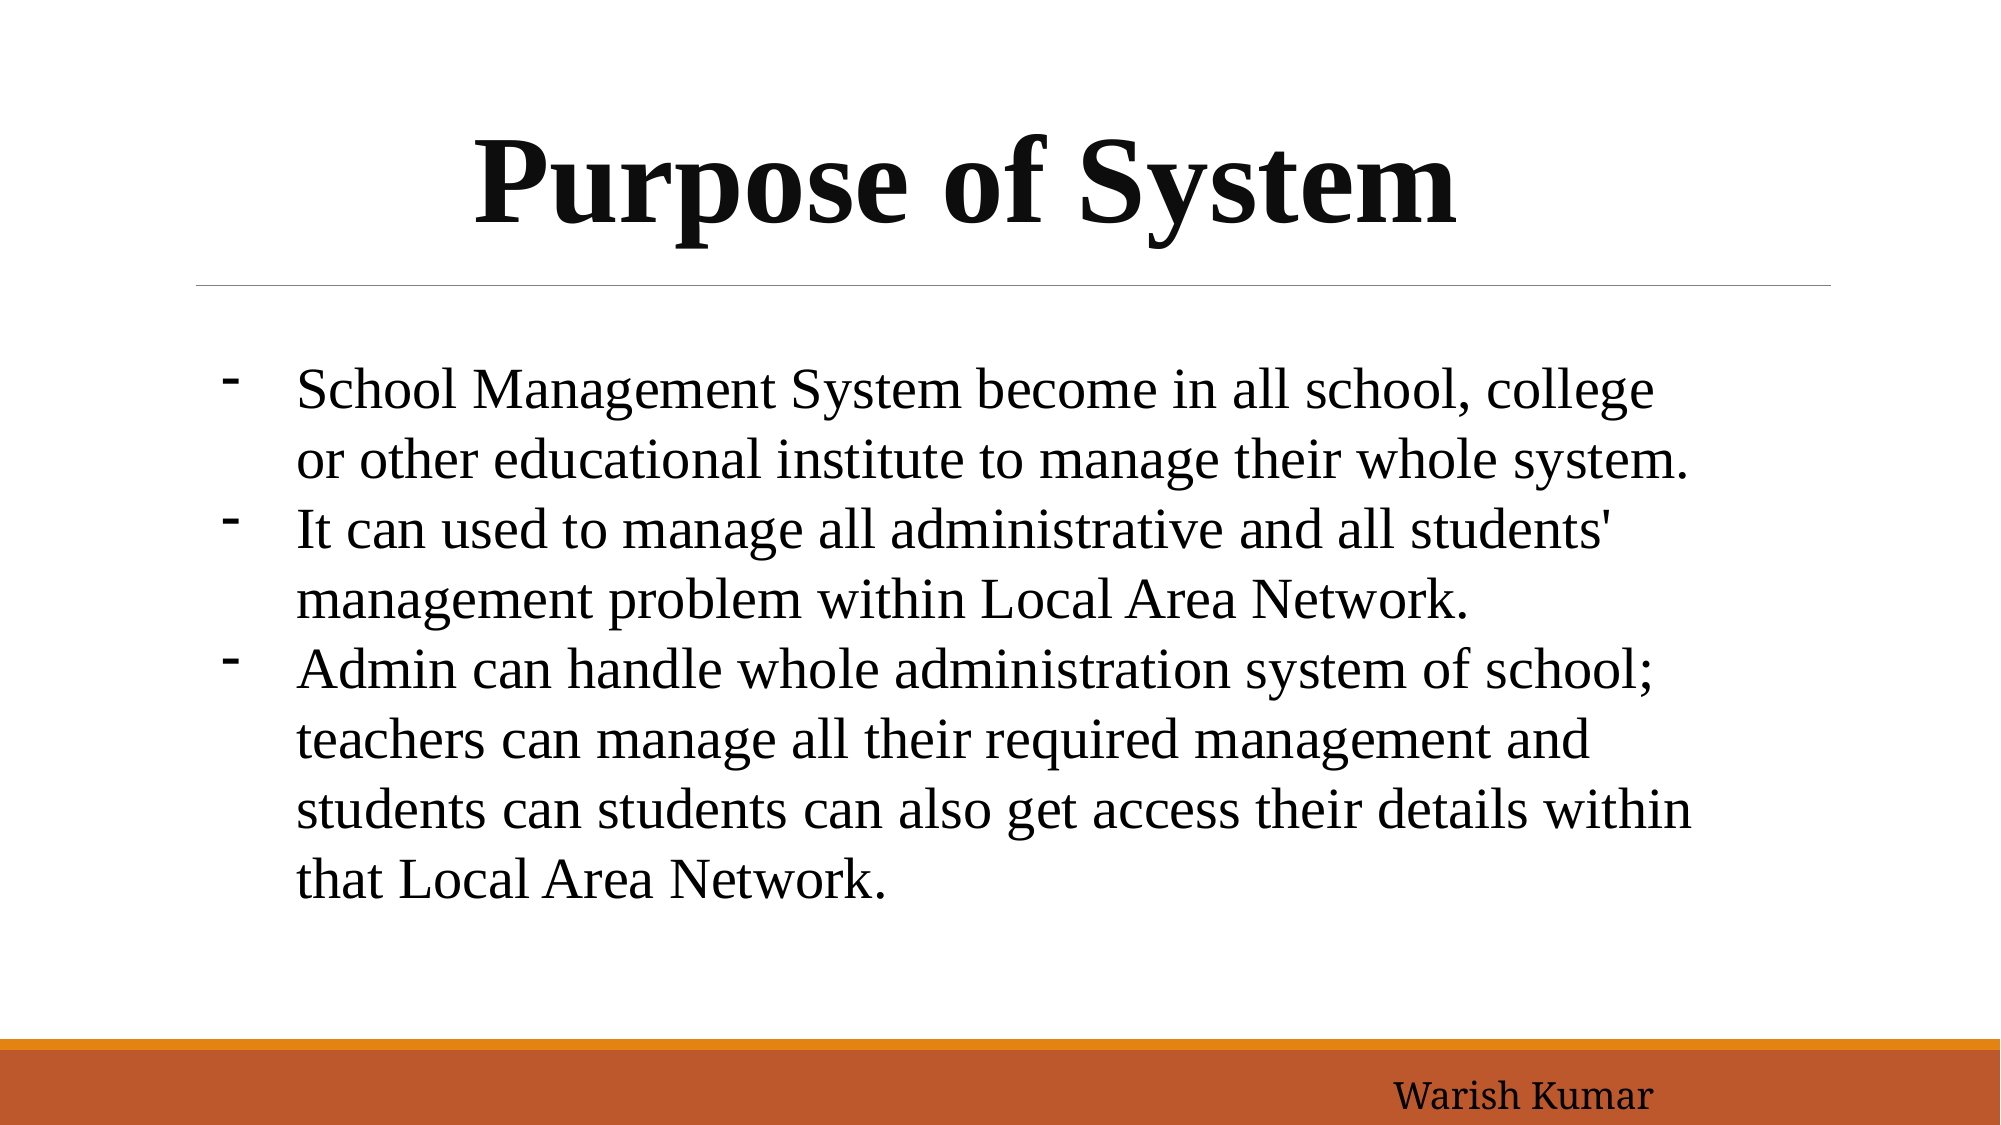

Purpose of System
School Management System become in all school, college or other educational institute to manage their whole system.
It can used to manage all administrative and all students' management problem within Local Area Network.
Admin can handle whole administration system of school; teachers can manage all their required management and students can students can also get access their details within that Local Area Network.
Warish Kumar (205220684014)